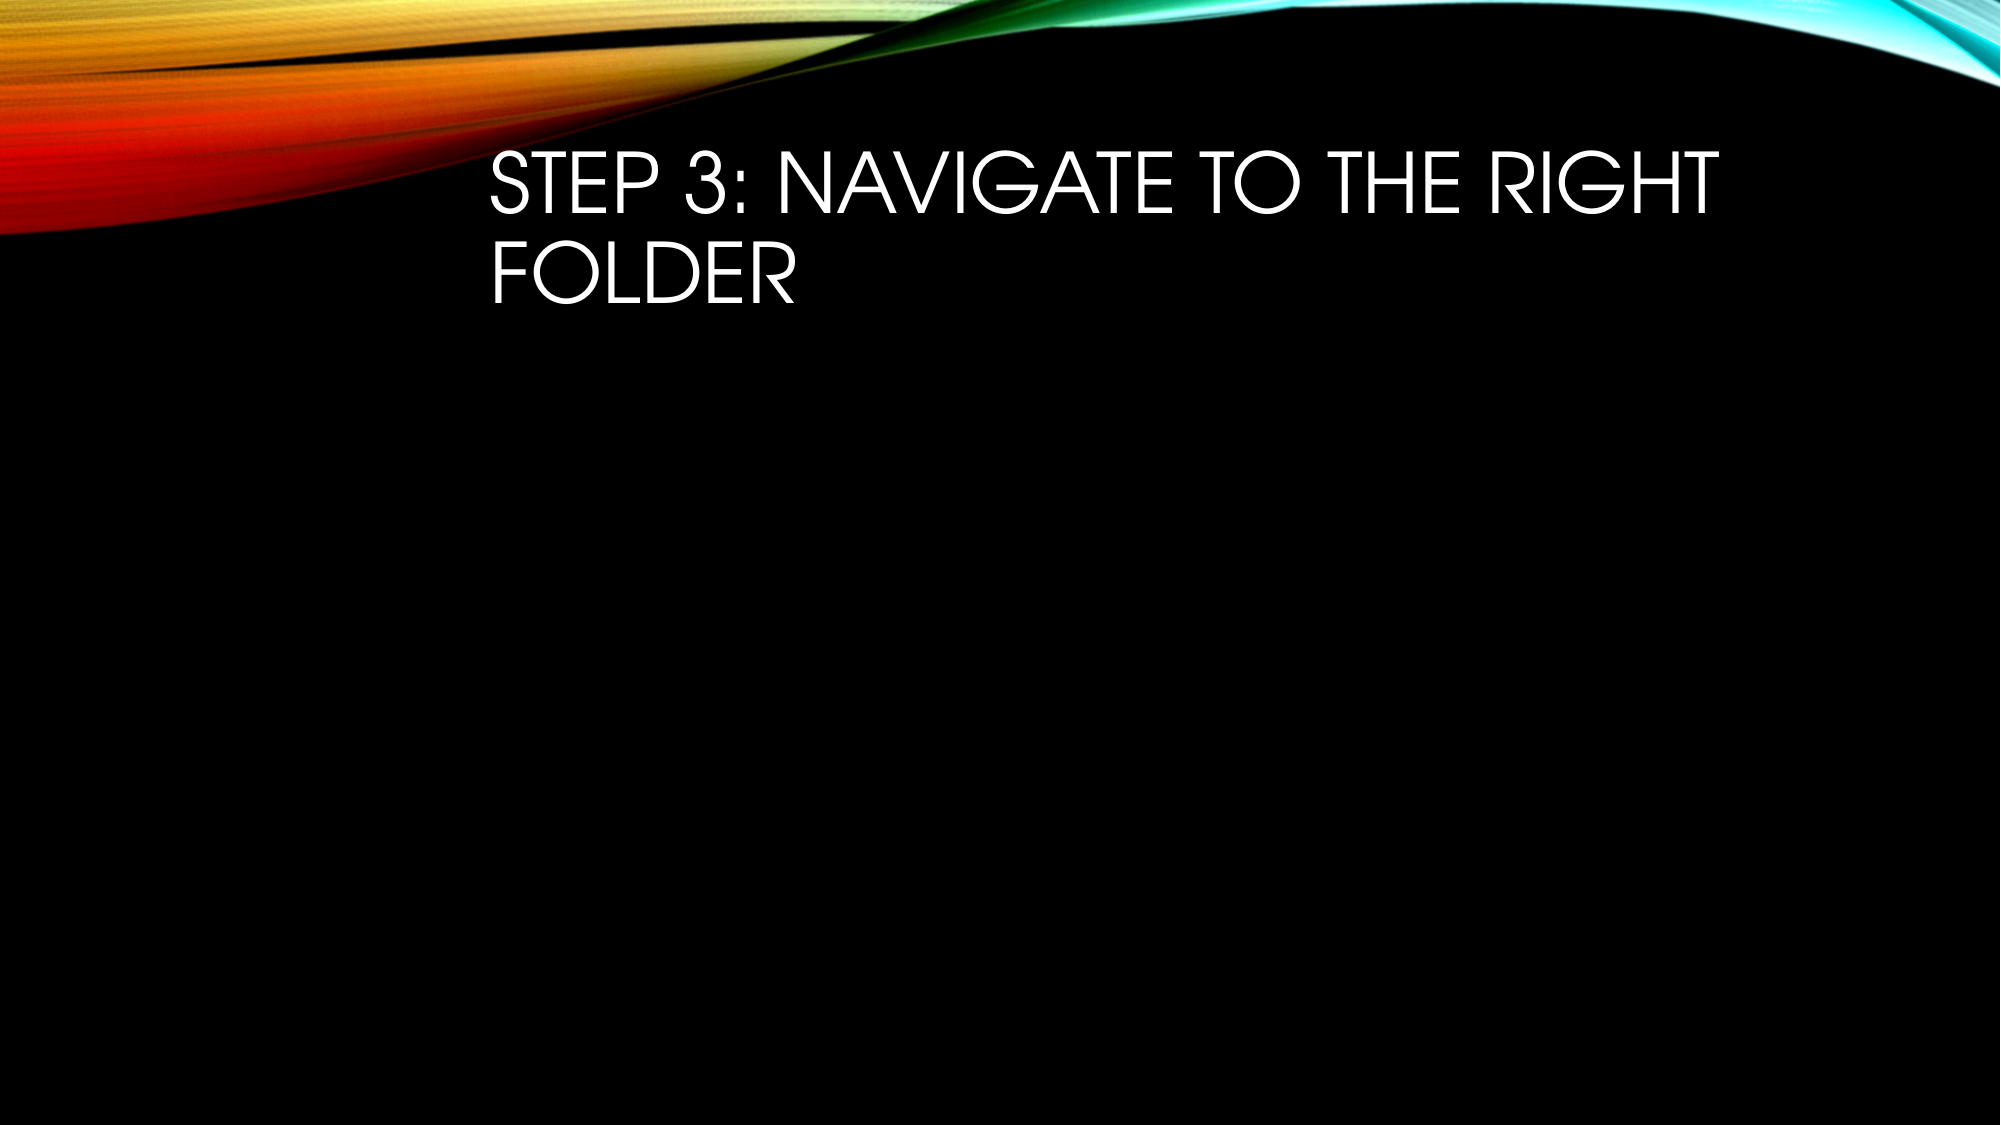

# Step 3: Navigate to THE right folder